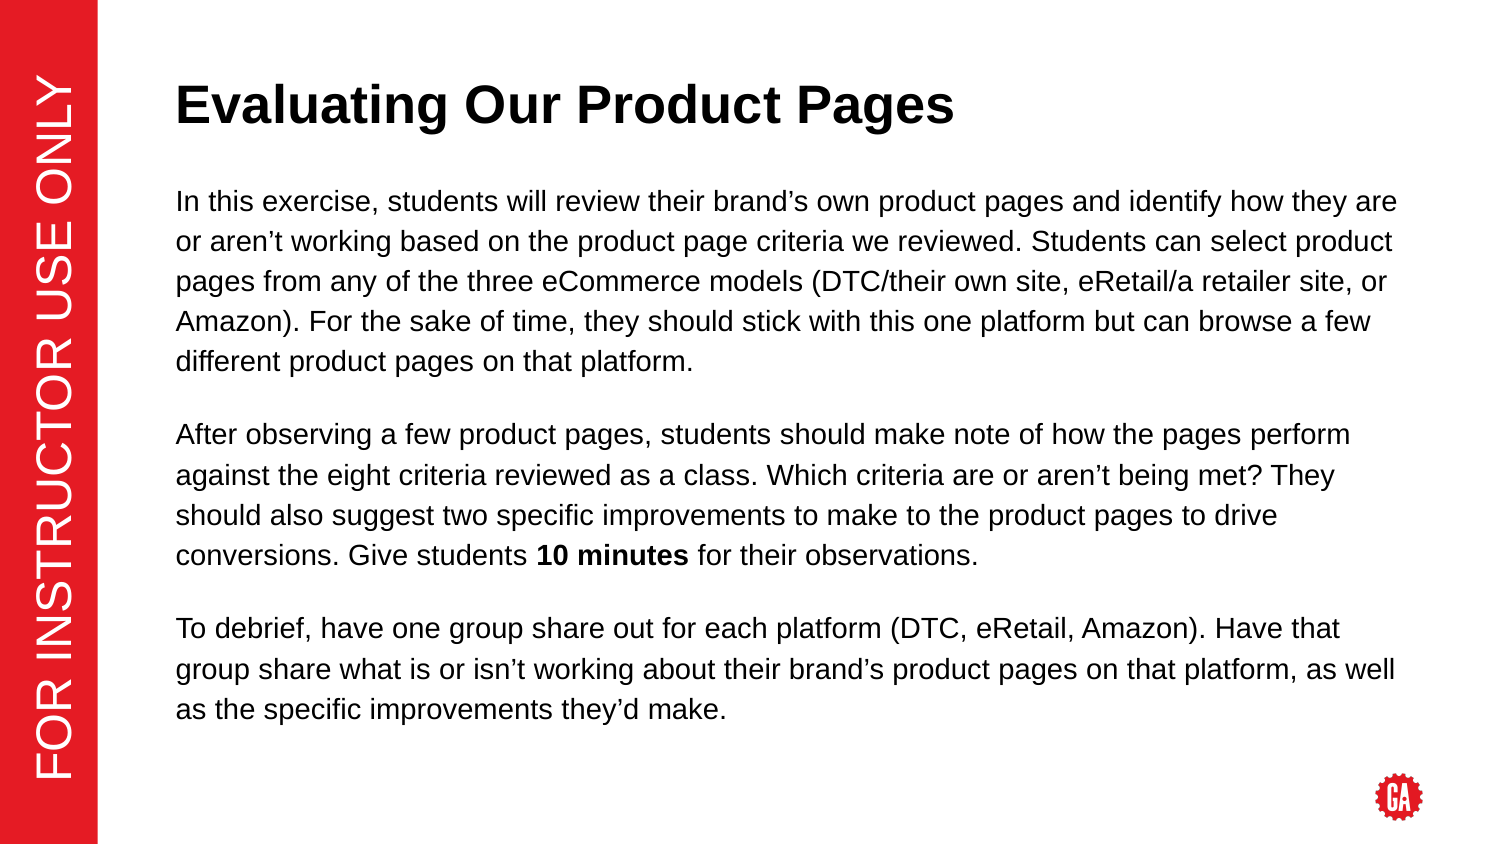

# Evaluating Our Product Pages
In this exercise, students will review their brand’s own product pages and identify how they are or aren’t working based on the product page criteria we reviewed. Students can select product pages from any of the three eCommerce models (DTC/their own site, eRetail/a retailer site, or Amazon). For the sake of time, they should stick with this one platform but can browse a few different product pages on that platform.
After observing a few product pages, students should make note of how the pages perform against the eight criteria reviewed as a class. Which criteria are or aren’t being met? They should also suggest two specific improvements to make to the product pages to drive conversions. Give students 10 minutes for their observations.
To debrief, have one group share out for each platform (DTC, eRetail, Amazon). Have that group share what is or isn’t working about their brand’s product pages on that platform, as well as the specific improvements they’d make.